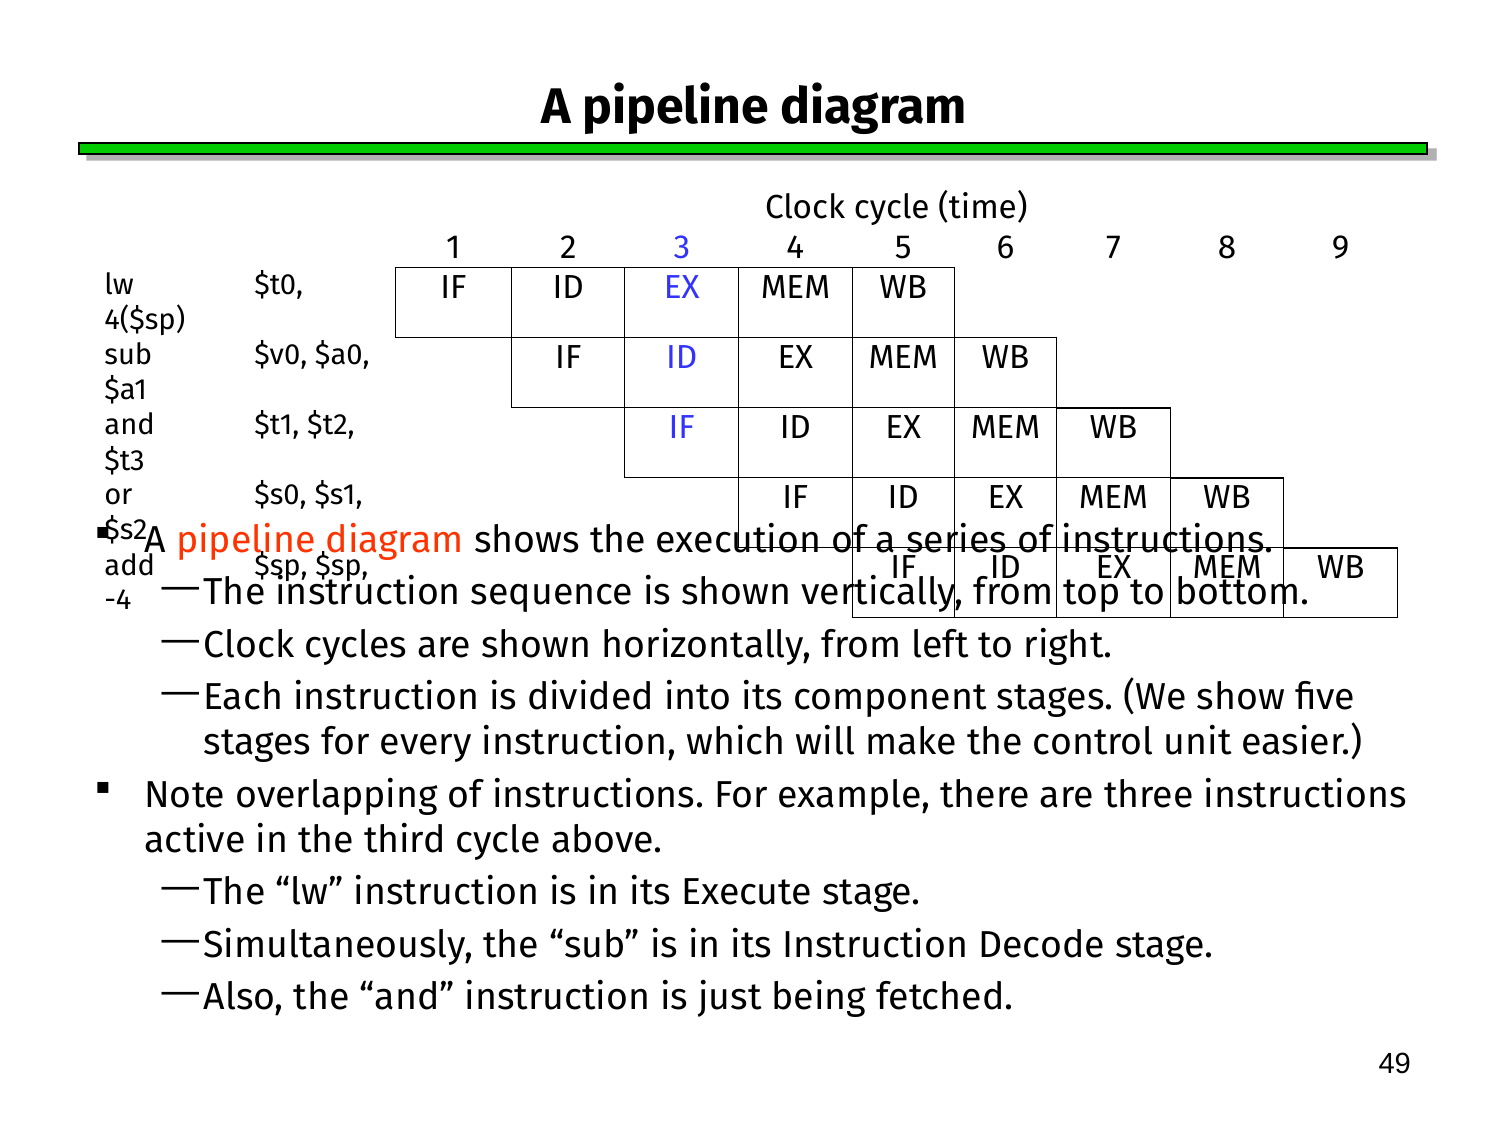

# A pipeline diagram
|  | Clock cycle (time) |  |  |  |  |  |  |  |  |
| --- | --- | --- | --- | --- | --- | --- | --- | --- | --- |
|  | 1 | 2 | 3 | 4 | 5 | 6 | 7 | 8 | 9 |
| lw $t0, 4($sp) | IF | ID | EX | MEM | WB |  |  |  |  |
| sub $v0, $a0, $a1 |  | IF | ID | EX | MEM | WB |  |  |  |
| and $t1, $t2, $t3 |  |  | IF | ID | EX | MEM | WB |  |  |
| or $s0, $s1, $s2 |  |  |  | IF | ID | EX | MEM | WB |  |
| add $sp, $sp, -4 |  |  |  |  | IF | ID | EX | MEM | WB |
A pipeline diagram shows the execution of a series of instructions.
The instruction sequence is shown vertically, from top to bottom.
Clock cycles are shown horizontally, from left to right.
Each instruction is divided into its component stages. (We show five stages for every instruction, which will make the control unit easier.)
Note overlapping of instructions. For example, there are three instructions active in the third cycle above.
The “lw” instruction is in its Execute stage.
Simultaneously, the “sub” is in its Instruction Decode stage.
Also, the “and” instruction is just being fetched.
49